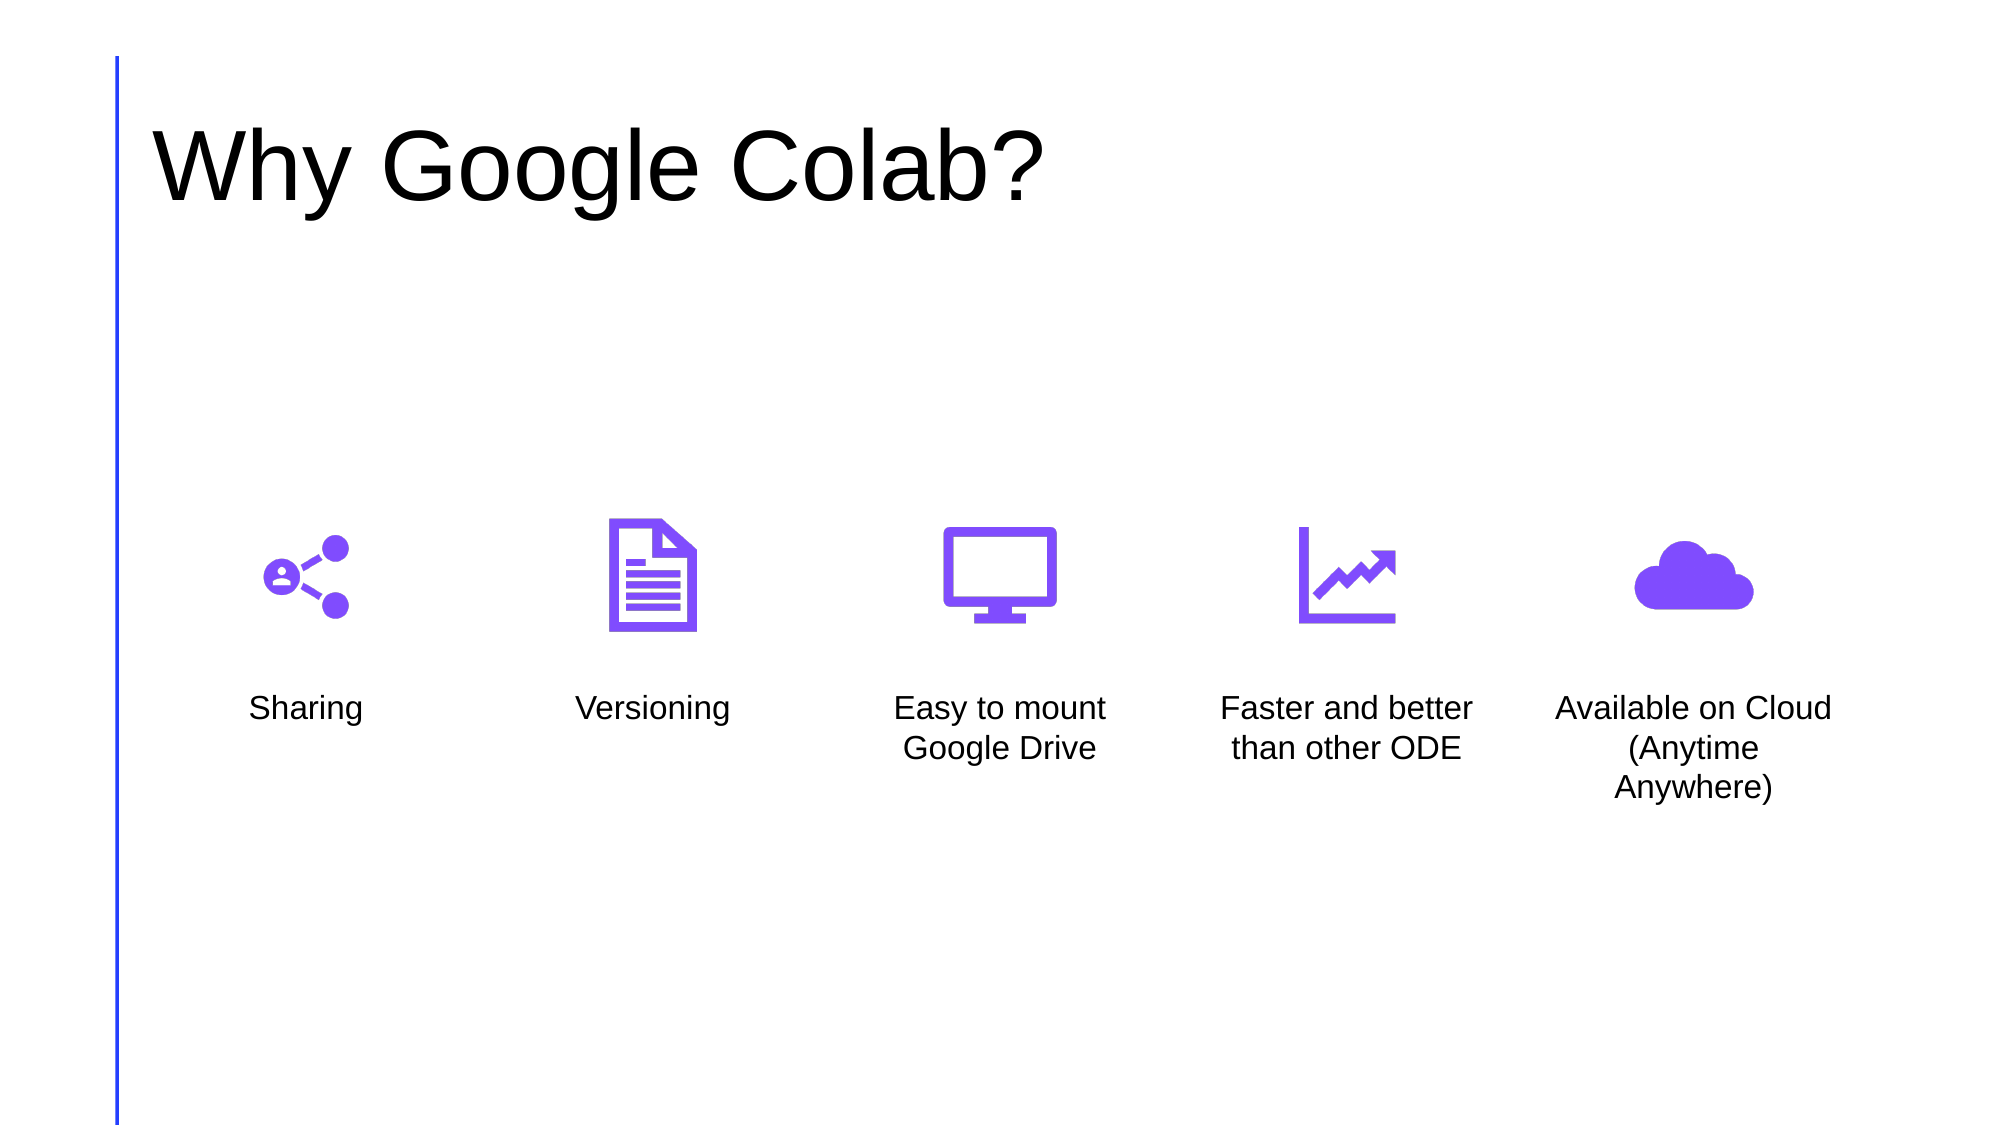

# Why Google Colab?
Sharing
Versioning
Easy to mount Google Drive
Faster and better than other ODE
Available on Cloud (Anytime Anywhere)